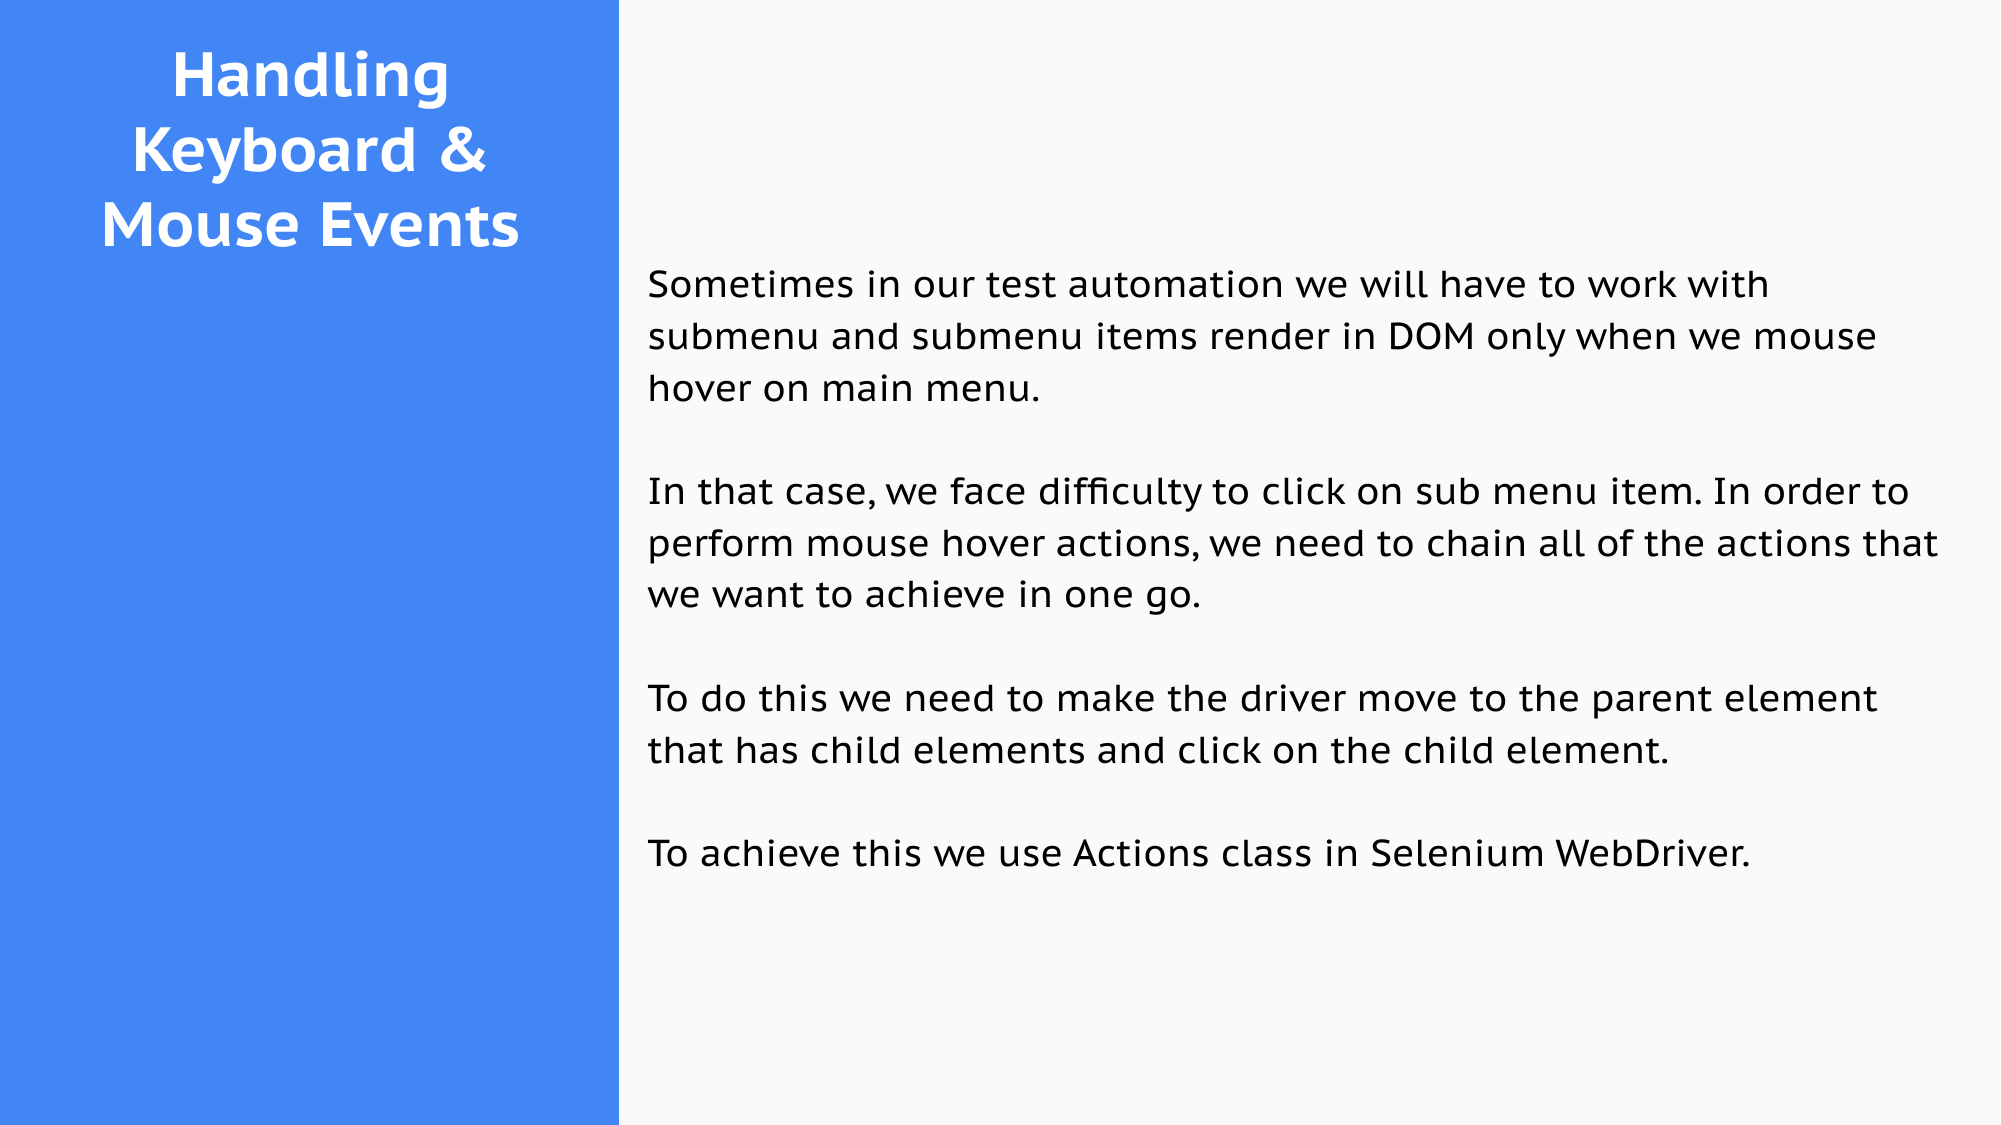

# Handling Keyboard & Mouse Events
Sometimes in our test automation we will have to work with submenu and submenu items render in DOM only when we mouse hover on main menu.

In that case, we face difficulty to click on sub menu item. In order to perform mouse hover actions, we need to chain all of the actions that we want to achieve in one go.

To do this we need to make the driver move to the parent element that has child elements and click on the child element.

To achieve this we use Actions class in Selenium WebDriver.